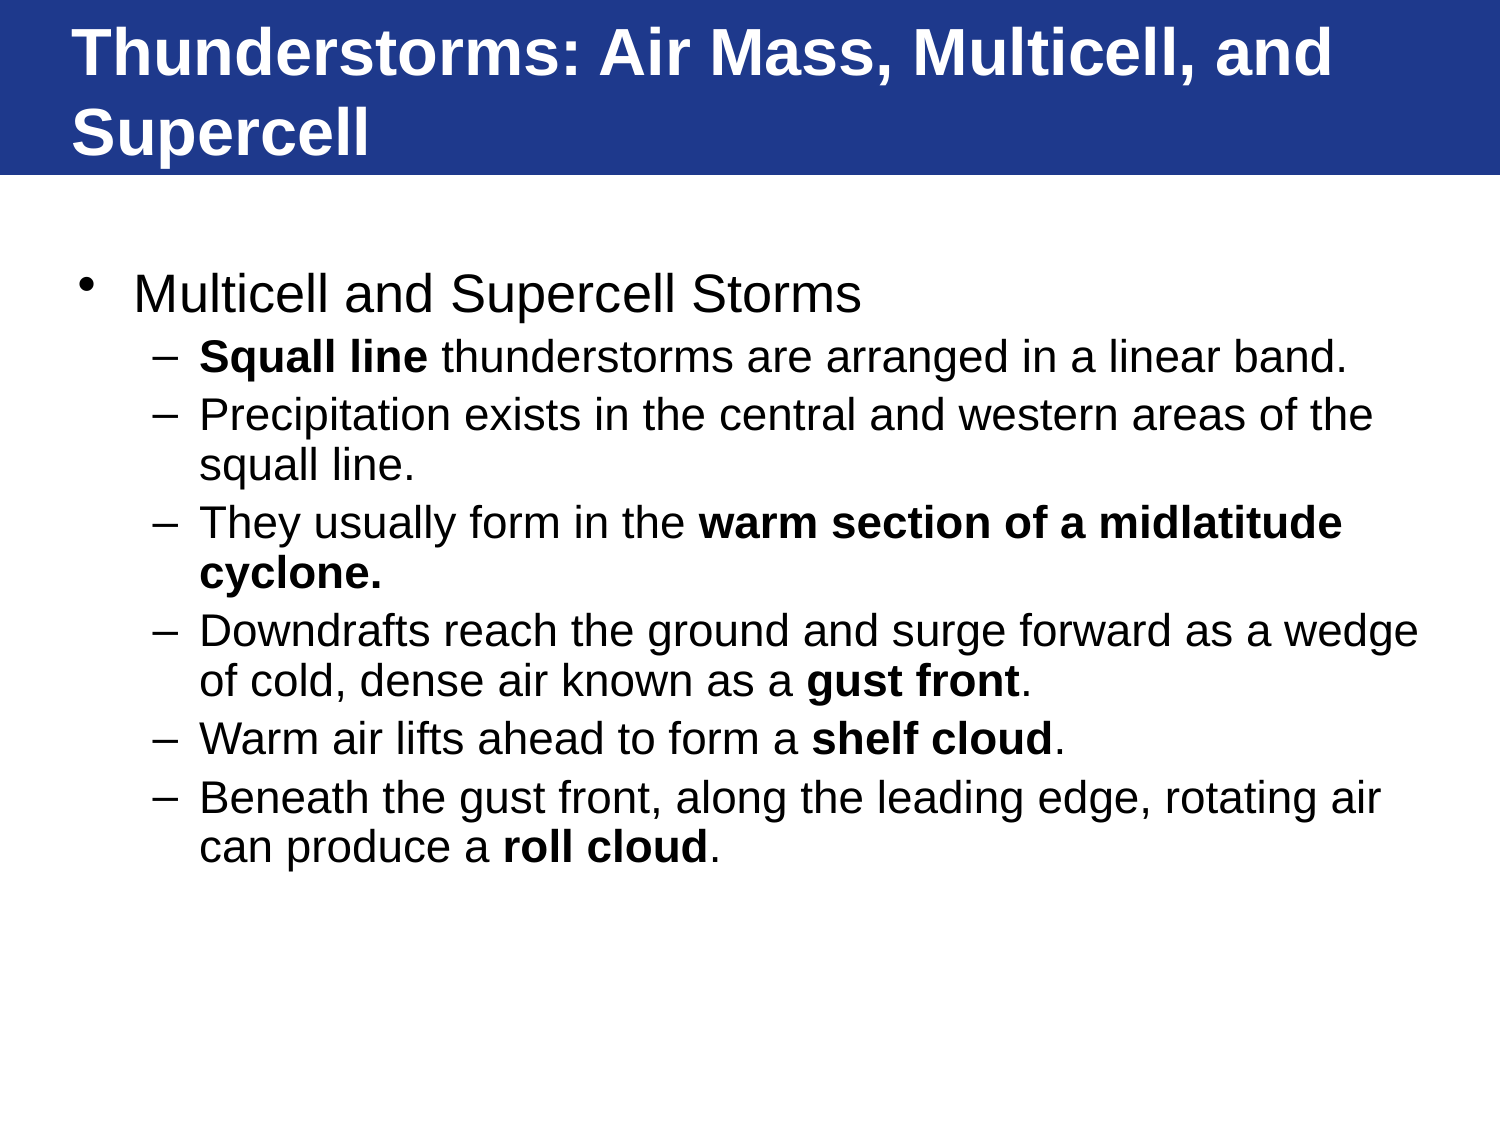

# Thunderstorms: Air Mass, Multicell, and Supercell
Multicell and Supercell Storms
Squall line thunderstorms are arranged in a linear band.
Precipitation exists in the central and western areas of the squall line.
They usually form in the warm section of a midlatitude cyclone.
Downdrafts reach the ground and surge forward as a wedge of cold, dense air known as a gust front.
Warm air lifts ahead to form a shelf cloud.
Beneath the gust front, along the leading edge, rotating air can produce a roll cloud.